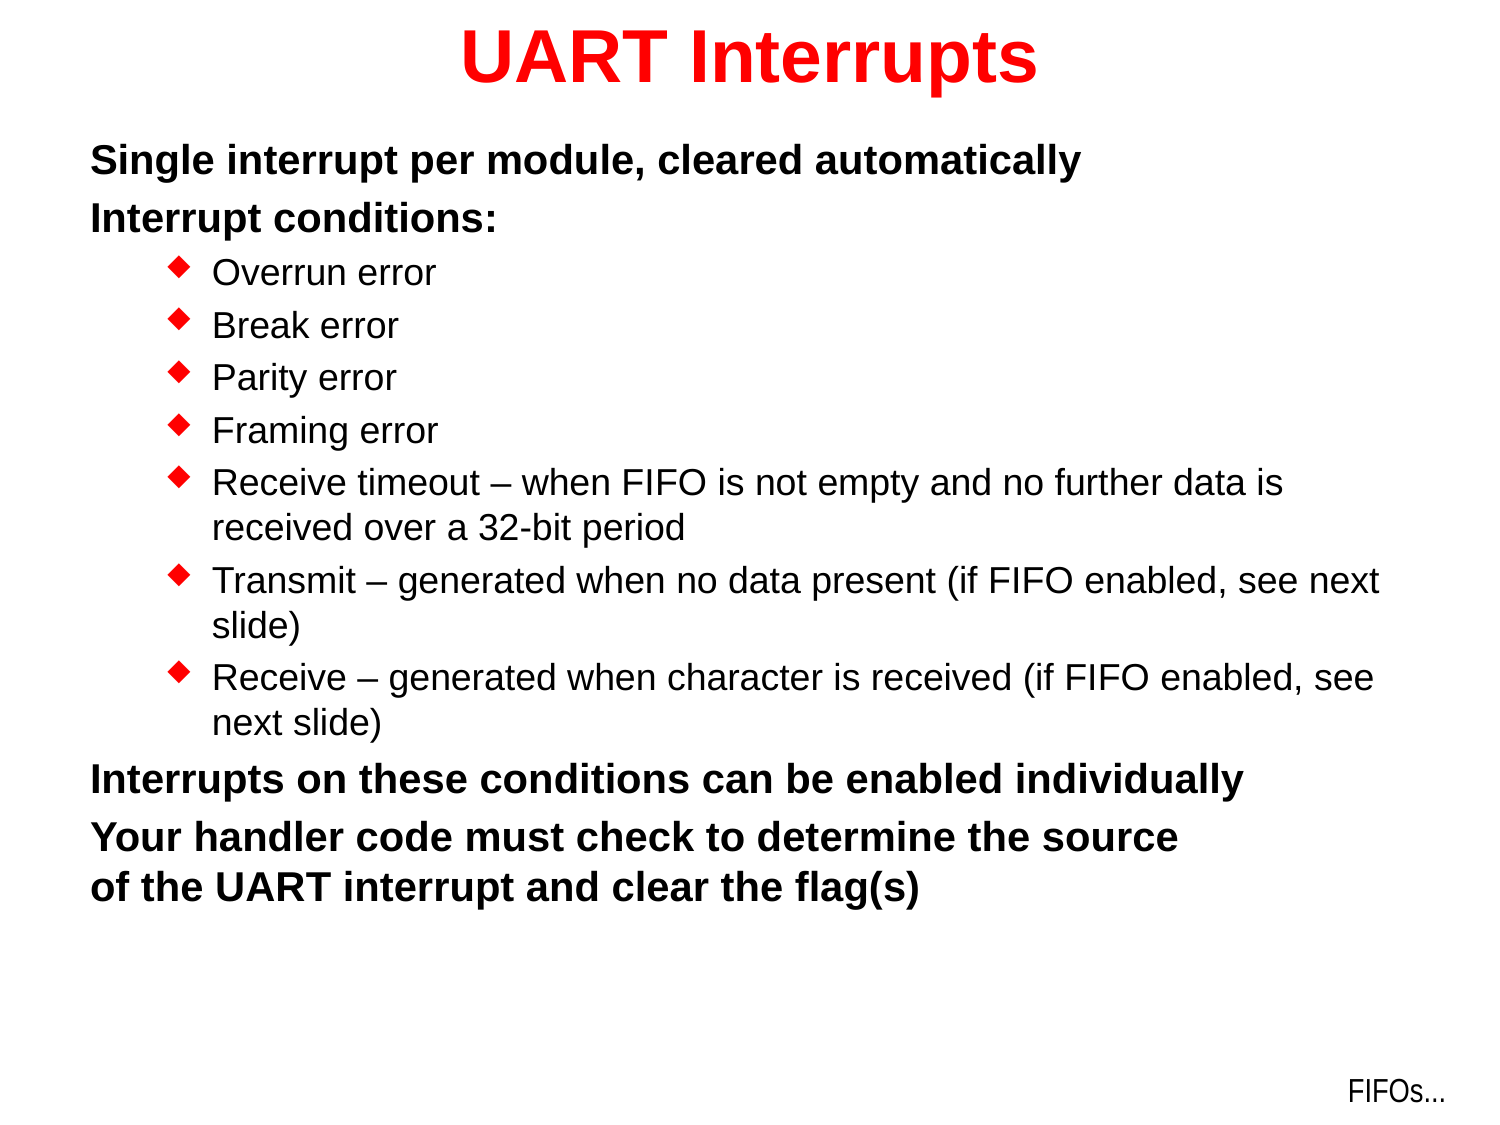

# UART Interrupts
Single interrupt per module, cleared automatically
Interrupt conditions:
Overrun error
Break error
Parity error
Framing error
Receive timeout – when FIFO is not empty and no further data is received over a 32-bit period
Transmit – generated when no data present (if FIFO enabled, see next slide)
Receive – generated when character is received (if FIFO enabled, see next slide)
Interrupts on these conditions can be enabled individually
Your handler code must check to determine the source
of the UART interrupt and clear the flag(s)

FIFOs...